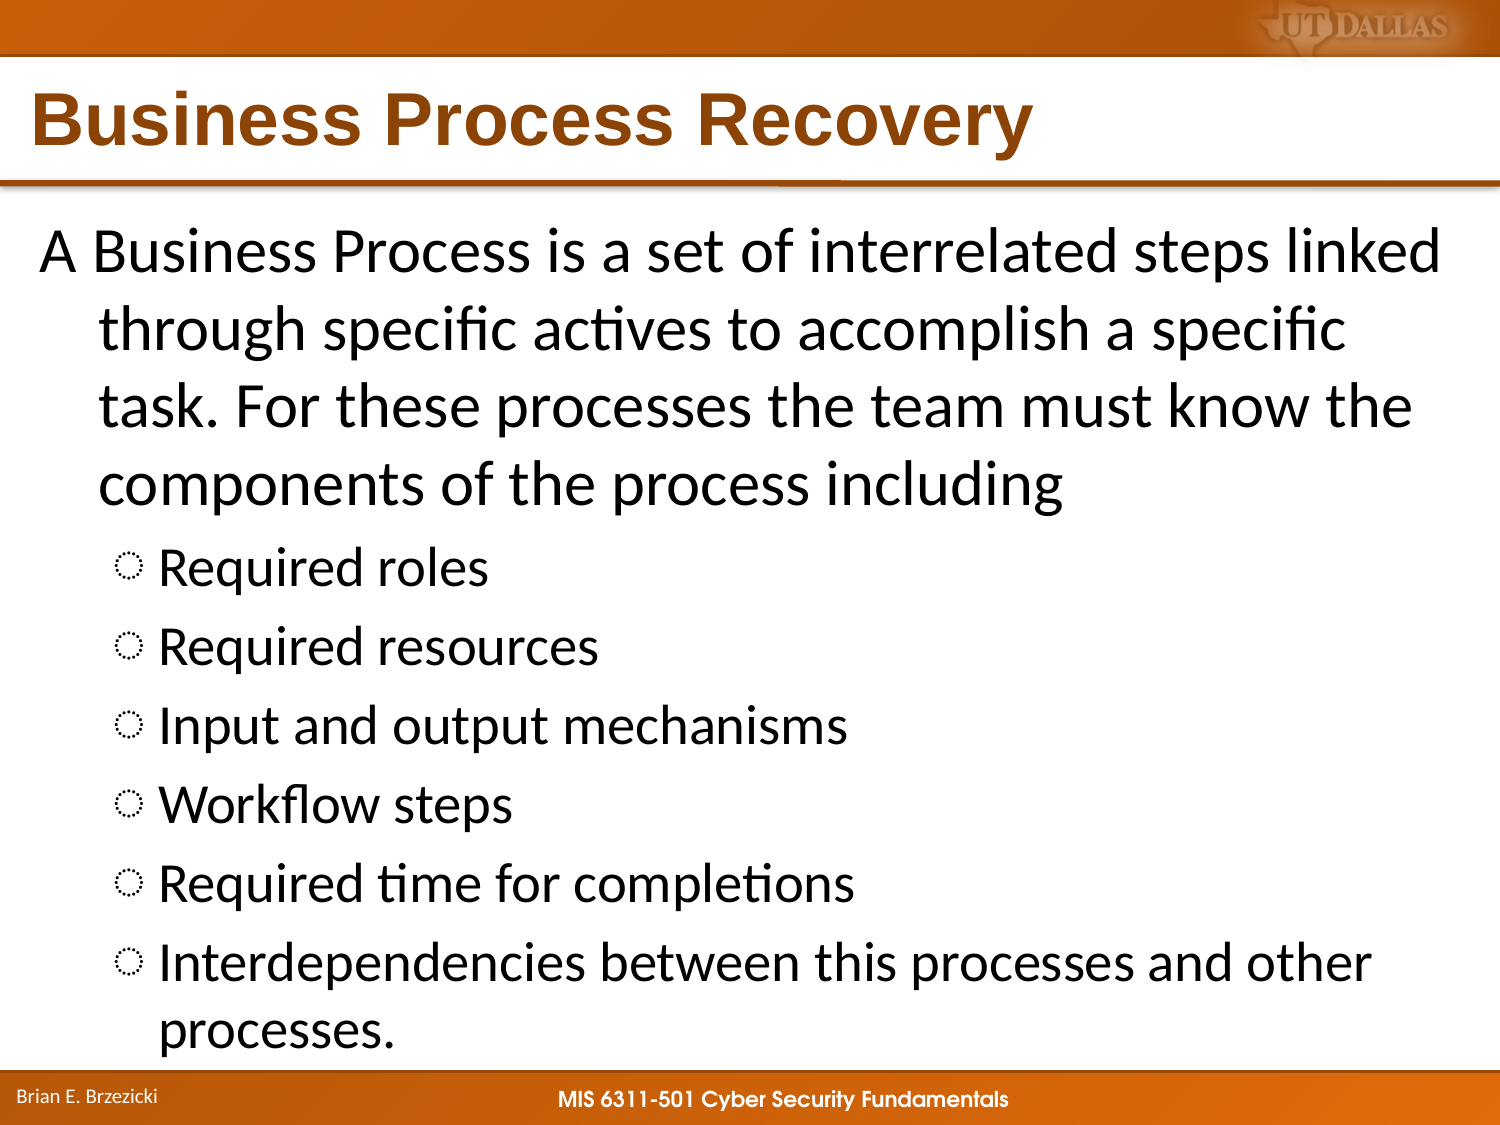

# Business Process Recovery
A Business Process is a set of interrelated steps linked through specific actives to accomplish a specific task. For these processes the team must know the components of the process including
Required roles
Required resources
Input and output mechanisms
Workflow steps
Required time for completions
Interdependencies between this processes and other processes.
Brian E. Brzezicki